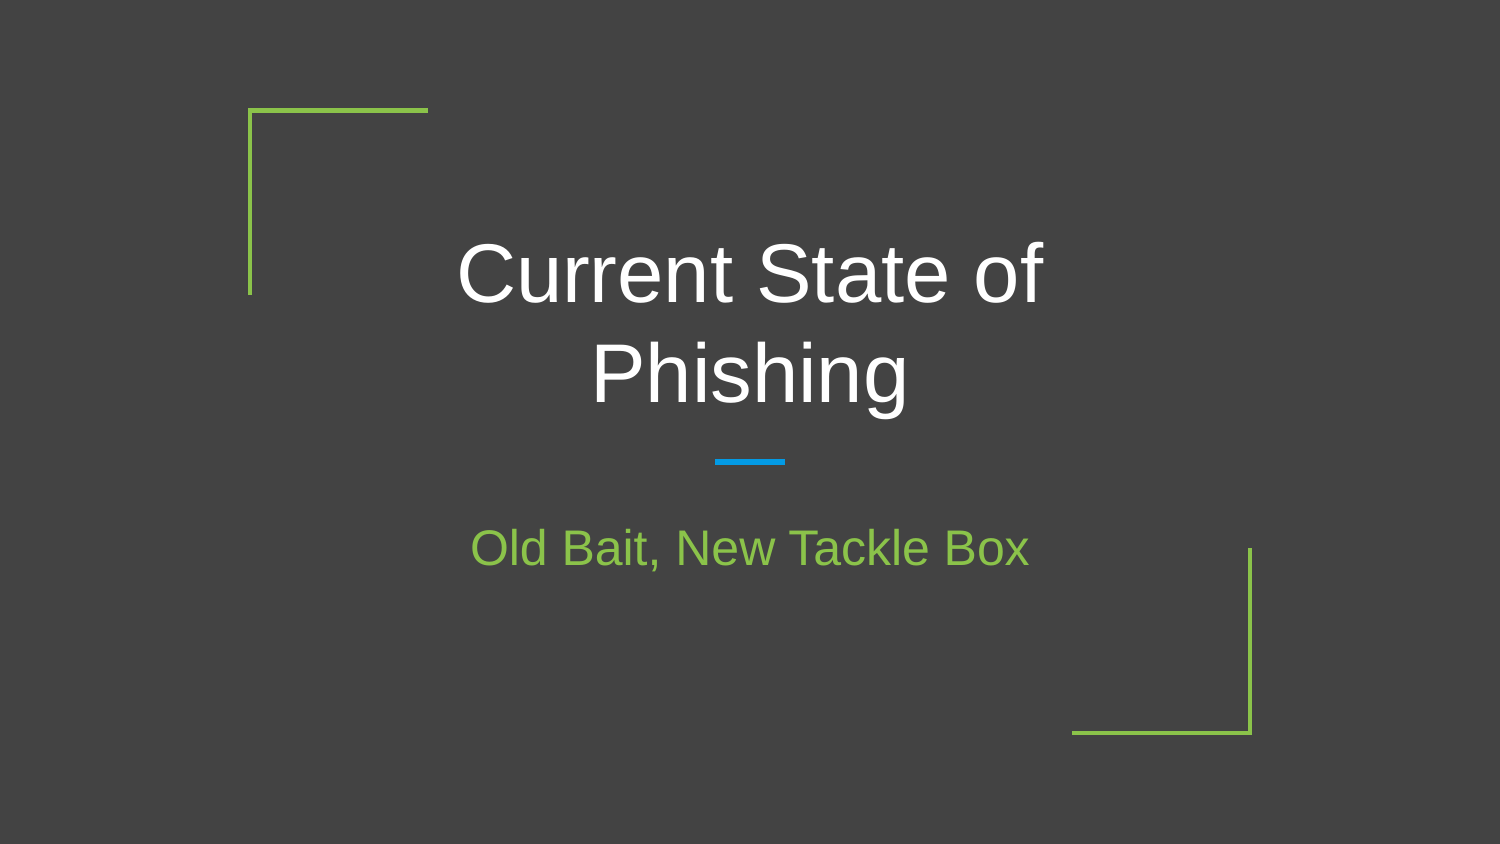

# Current State of Phishing
Old Bait, New Tackle Box